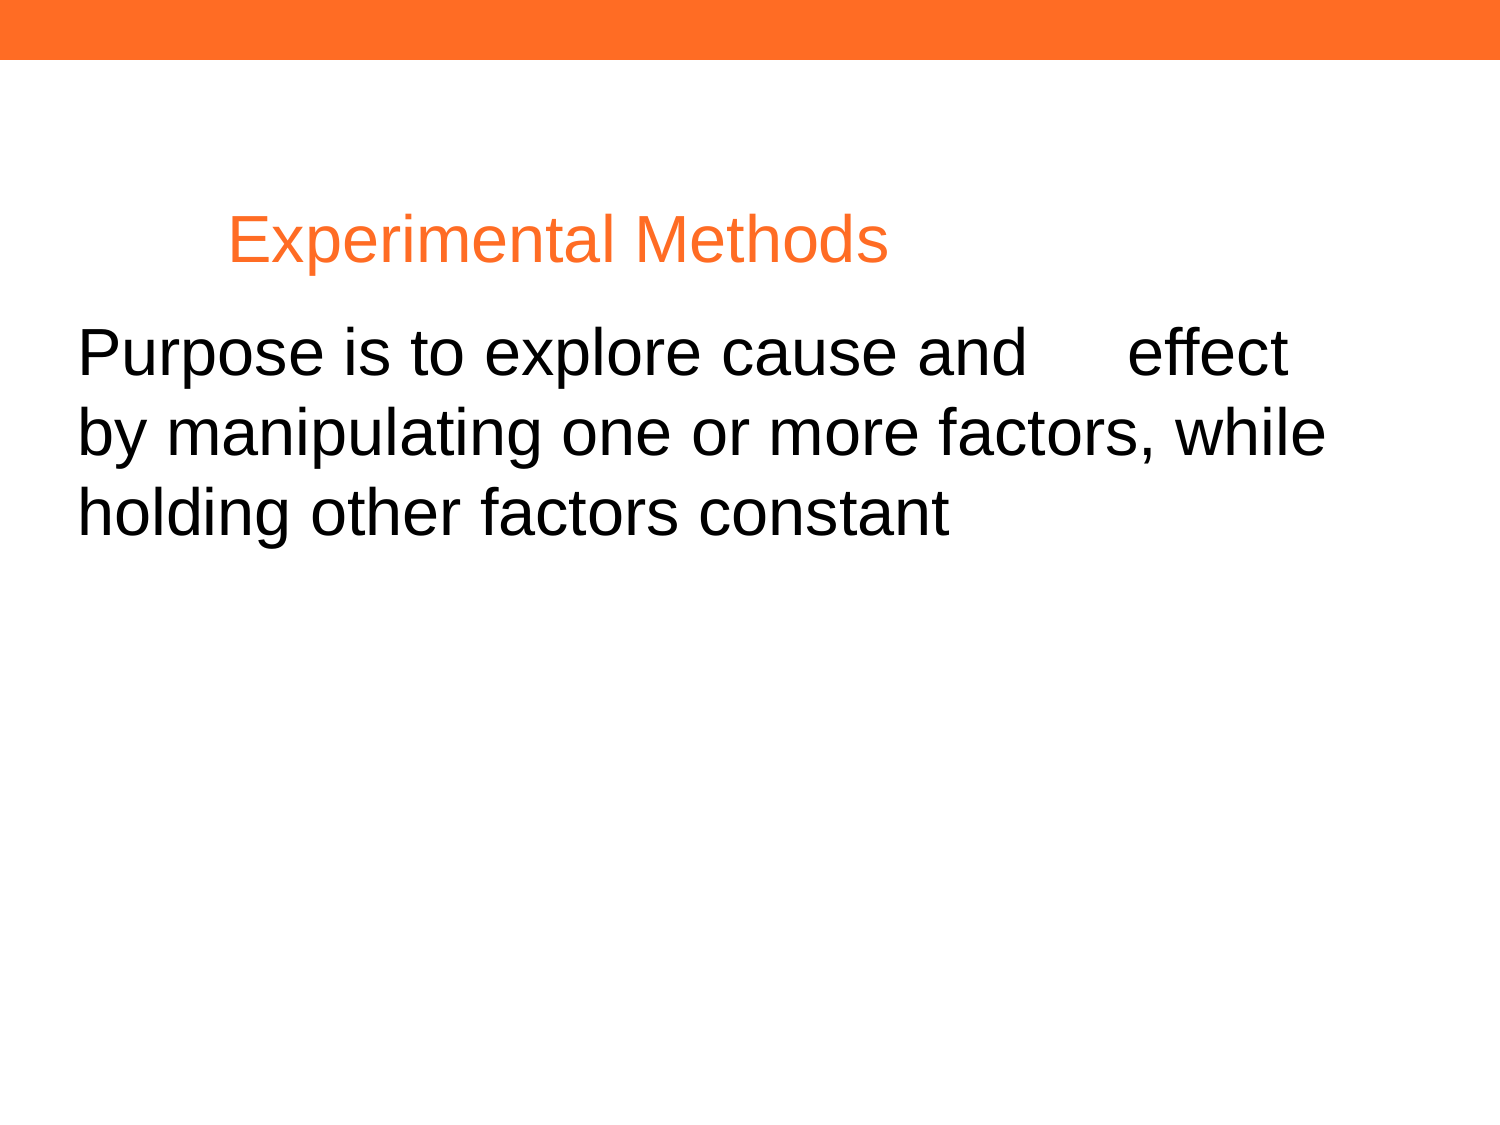

Experimental Methods
Purpose is to explore cause and 	effect by manipulating one or more factors, while holding other factors constant